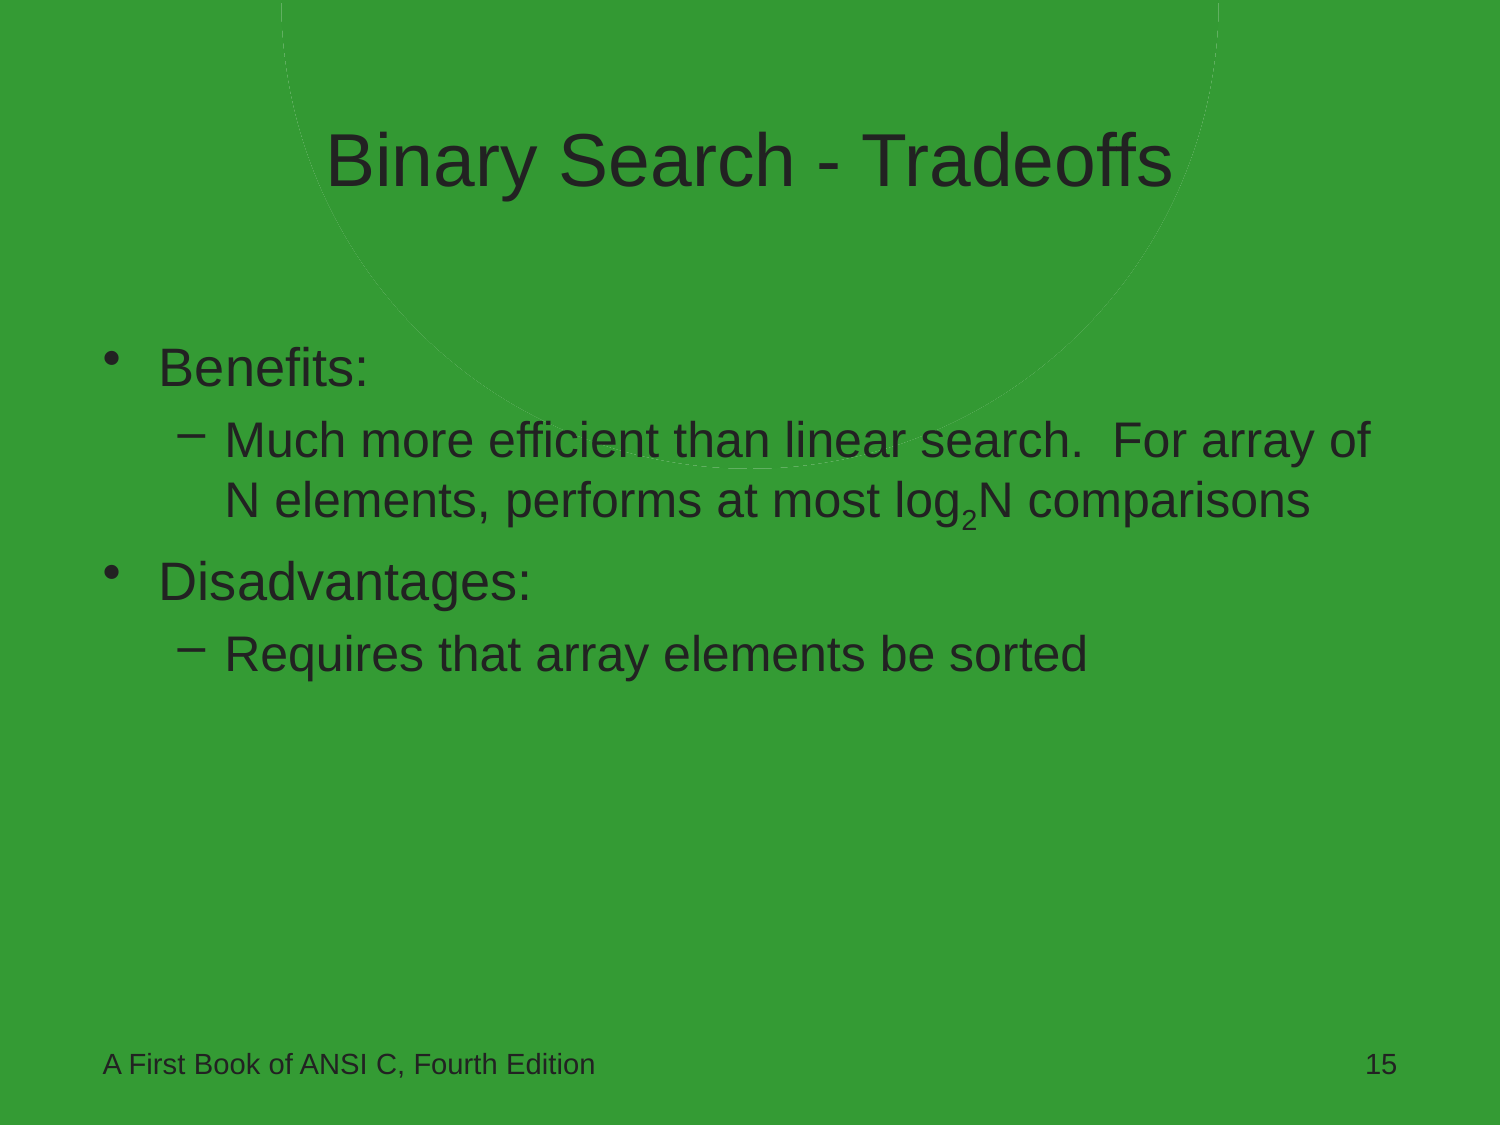

# Binary Search - Tradeoffs
Benefits:
Much more efficient than linear search.  For array of N elements, performs at most log2N comparisons
Disadvantages:
Requires that array elements be sorted

A First Book of ANSI C, Fourth Edition
15